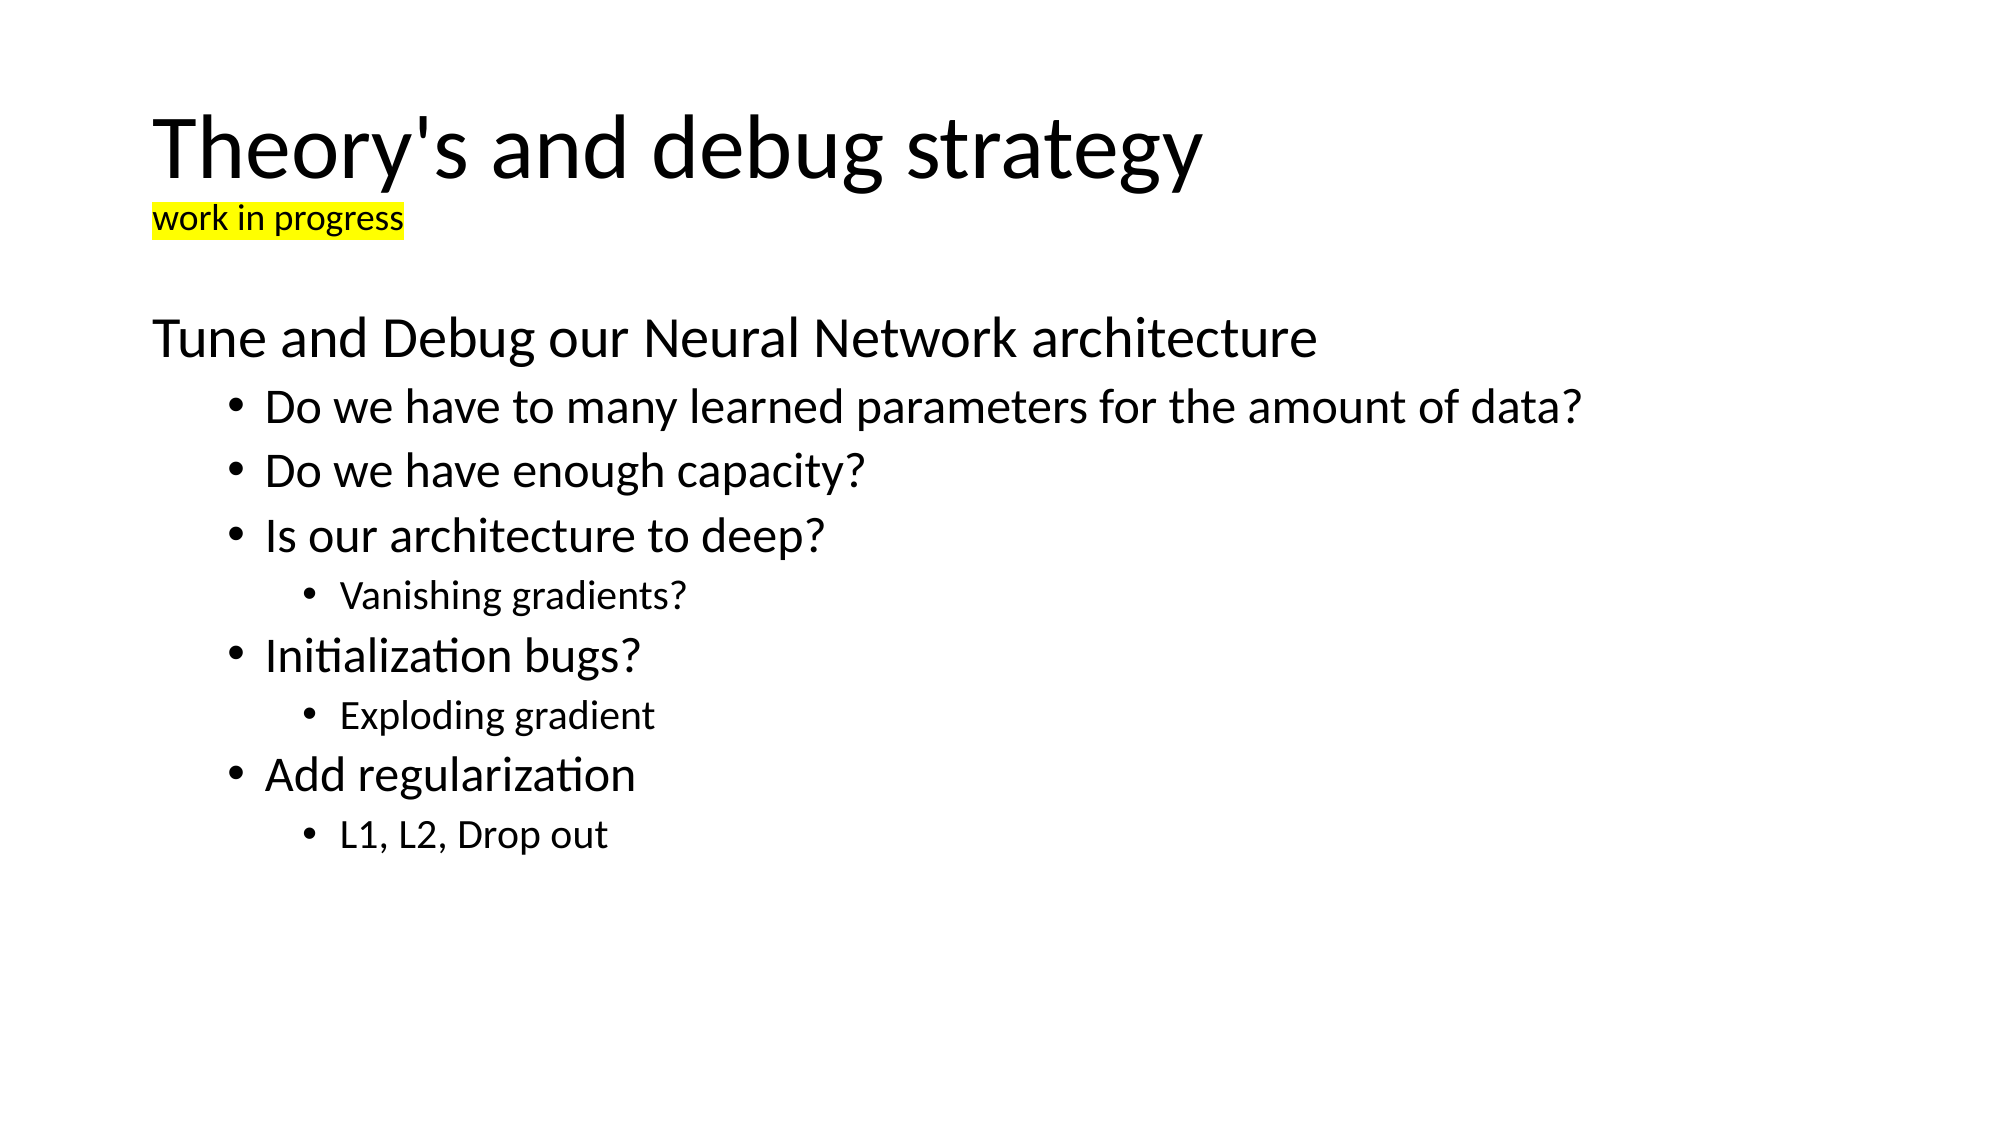

# Theory's and debug strategy work in progress
Tune and Debug our Neural Network architecture
Do we have to many learned parameters for the amount of data?
Do we have enough capacity?
Is our architecture to deep?
Vanishing gradients?
Initialization bugs?
Exploding gradient
Add regularization
L1, L2, Drop out